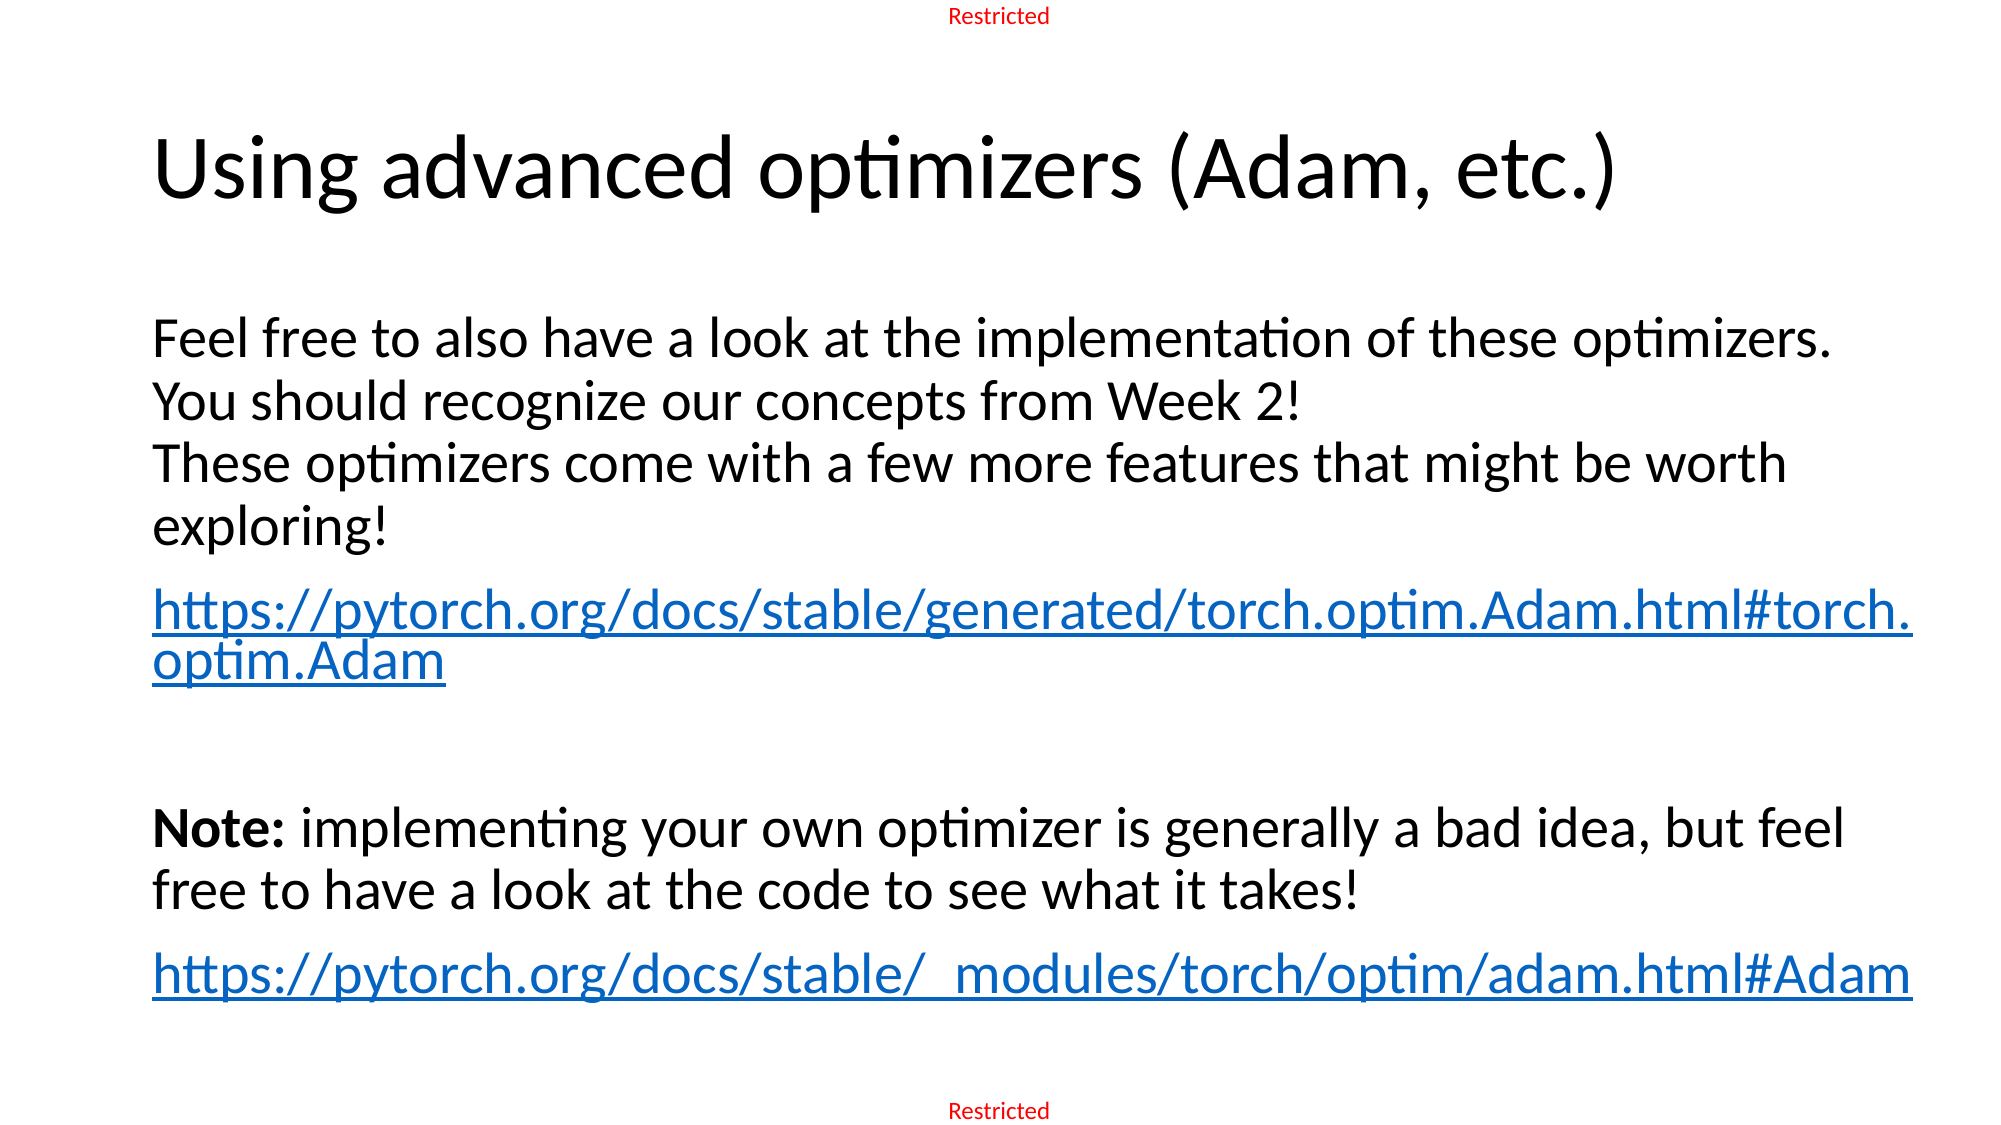

# Using advanced optimizers (Adam, etc.)
Feel free to also have a look at the implementation of these optimizers. You should recognize our concepts from Week 2!
These optimizers come with a few more features that might be worth exploring!
https://pytorch.org/docs/stable/generated/torch.optim.Adam.html#torch.optim.Adam

Note: implementing your own optimizer is generally a bad idea, but feel free to have a look at the code to see what it takes!
https://pytorch.org/docs/stable/_modules/torch/optim/adam.html#Adam